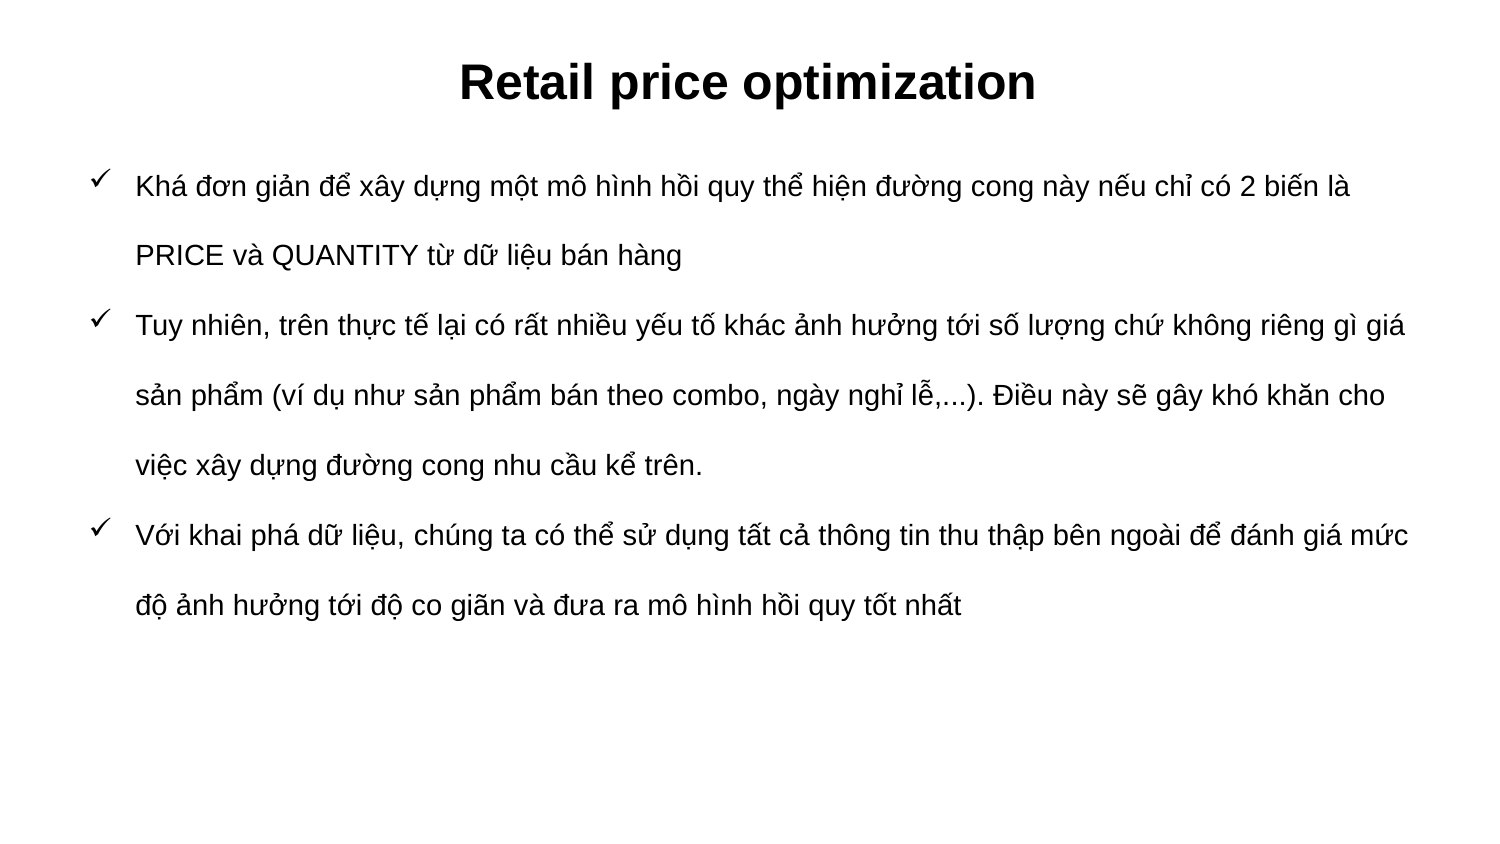

Retail price optimization
Khá đơn giản để xây dựng một mô hình hồi quy thể hiện đường cong này nếu chỉ có 2 biến là PRICE và QUANTITY từ dữ liệu bán hàng
Tuy nhiên, trên thực tế lại có rất nhiều yếu tố khác ảnh hưởng tới số lượng chứ không riêng gì giá sản phẩm (ví dụ như sản phẩm bán theo combo, ngày nghỉ lễ,...). Điều này sẽ gây khó khăn cho việc xây dựng đường cong nhu cầu kể trên.
Với khai phá dữ liệu, chúng ta có thể sử dụng tất cả thông tin thu thập bên ngoài để đánh giá mức độ ảnh hưởng tới độ co giãn và đưa ra mô hình hồi quy tốt nhất